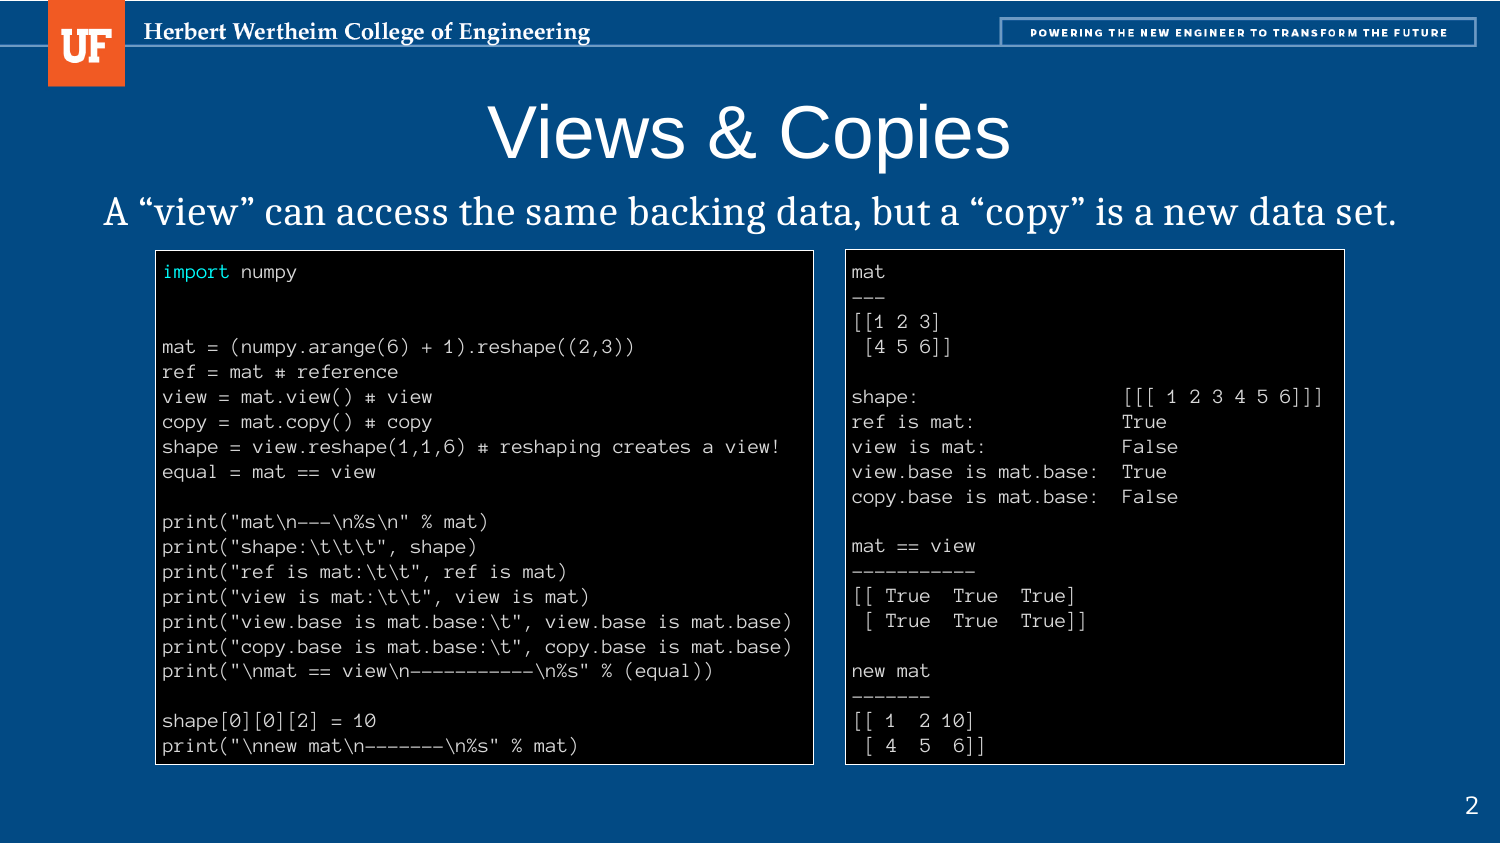

# Views & Copies
A “view” can access the same backing data, but a “copy” is a new data set.
mat
---
[[1 2 3]
 [4 5 6]]

shape:                  [[[ 1 2 3 4 5 6]]]
ref is mat:             True
view is mat:            False
view.base is mat.base:  True
copy.base is mat.base:  False

mat == view
-----------
[[ True  True  True]
 [ True  True  True]]

new mat
-------
[[ 1  2 10]
 [ 4  5  6]]
import numpy

mat = (numpy.arange(6) + 1).reshape((2,3))
ref = mat # reference
view = mat.view() # view
copy = mat.copy() # copy
shape = view.reshape(1,1,6) # reshaping creates a view!
equal = mat == view

print("mat\n---\n%s\n" % mat)
print("shape:\t\t\t", shape)
print("ref is mat:\t\t", ref is mat)
print("view is mat:\t\t", view is mat)
print("view.base is mat.base:\t", view.base is mat.base)
print("copy.base is mat.base:\t", copy.base is mat.base)
print("\nmat == view\n-----------\n%s" % (equal))

shape[0][0][2] = 10
print("\nnew mat\n-------\n%s" % mat)
2